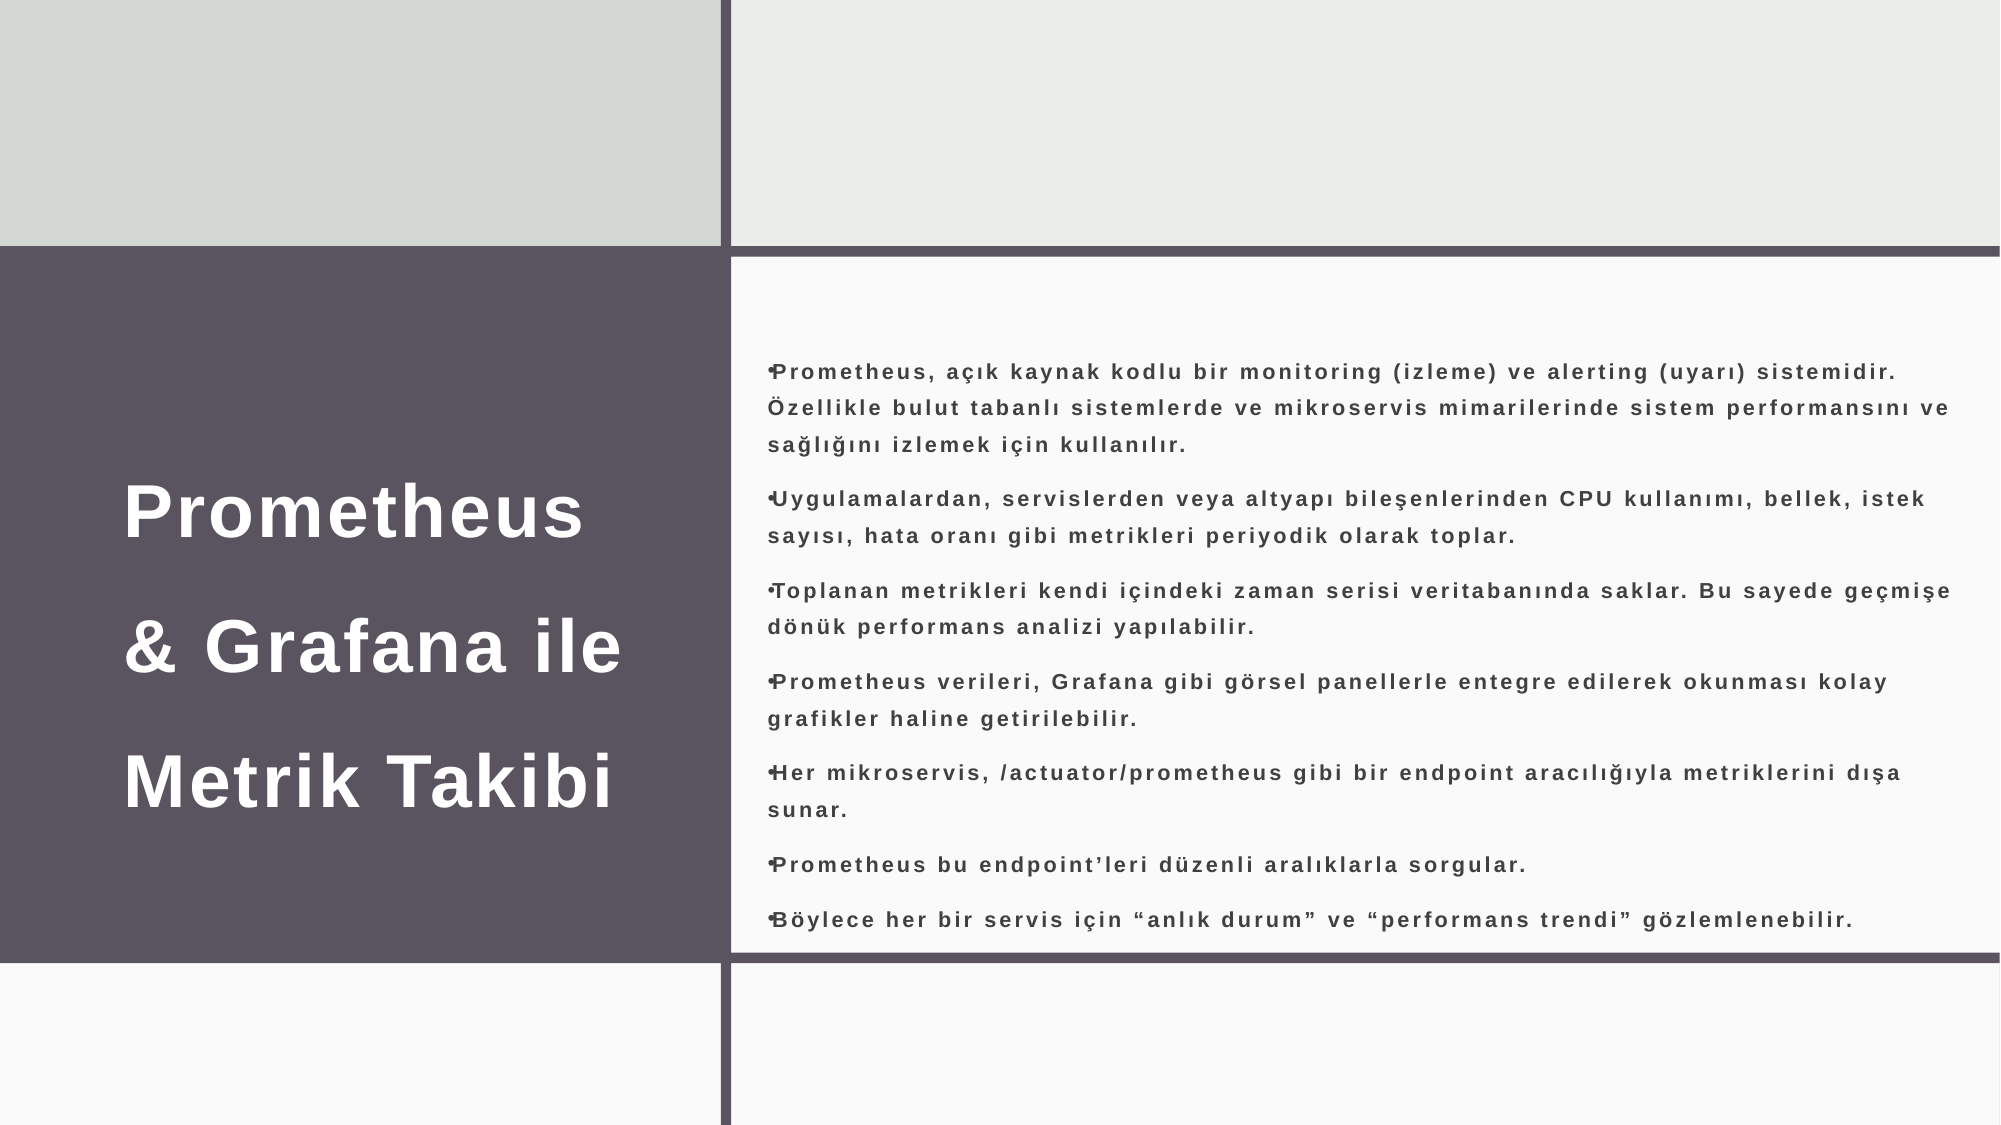

# Prometheus & Grafana ile Metrik Takibi
Prometheus, açık kaynak kodlu bir monitoring (izleme) ve alerting (uyarı) sistemidir. Özellikle bulut tabanlı sistemlerde ve mikroservis mimarilerinde sistem performansını ve sağlığını izlemek için kullanılır.
Uygulamalardan, servislerden veya altyapı bileşenlerinden CPU kullanımı, bellek, istek sayısı, hata oranı gibi metrikleri periyodik olarak toplar.
Toplanan metrikleri kendi içindeki zaman serisi veritabanında saklar. Bu sayede geçmişe dönük performans analizi yapılabilir.
Prometheus verileri, Grafana gibi görsel panellerle entegre edilerek okunması kolay grafikler haline getirilebilir.
Her mikroservis, /actuator/prometheus gibi bir endpoint aracılığıyla metriklerini dışa sunar.
Prometheus bu endpoint’leri düzenli aralıklarla sorgular.
Böylece her bir servis için “anlık durum” ve “performans trendi” gözlemlenebilir.